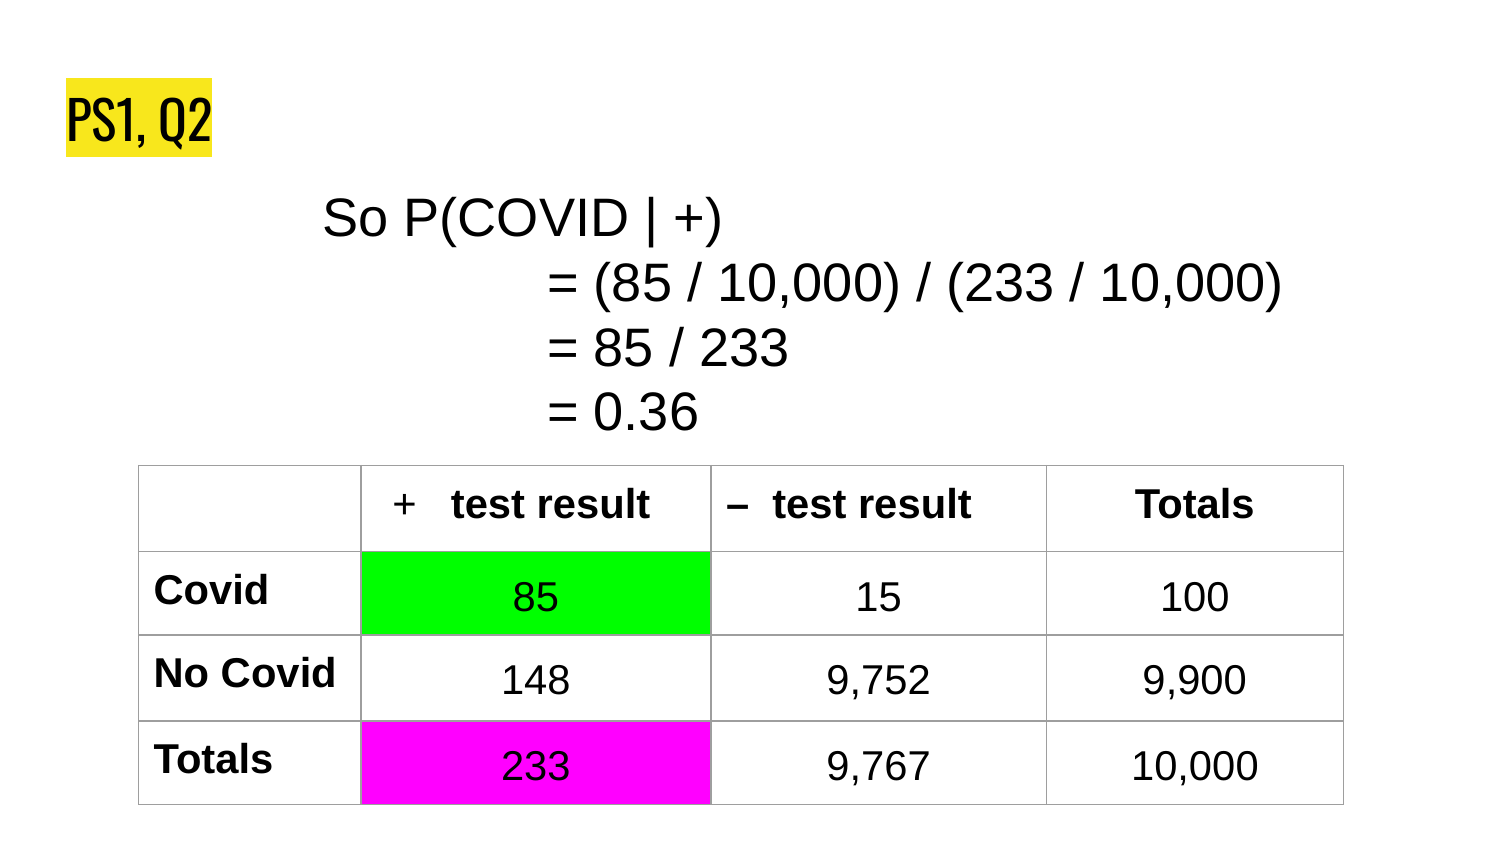

# PS1, Q2
So P(COVID | +)
= (85 / 10,000) / (233 / 10,000)
= 85 / 233
= 0.36

|  | test result | – test result | Totals |
| --- | --- | --- | --- |
| Covid | 85 | 15 | 100 |
| No Covid | 148 | 9,752 | 9,900 |
| Totals | 233 | 9,767 | 10,000 |